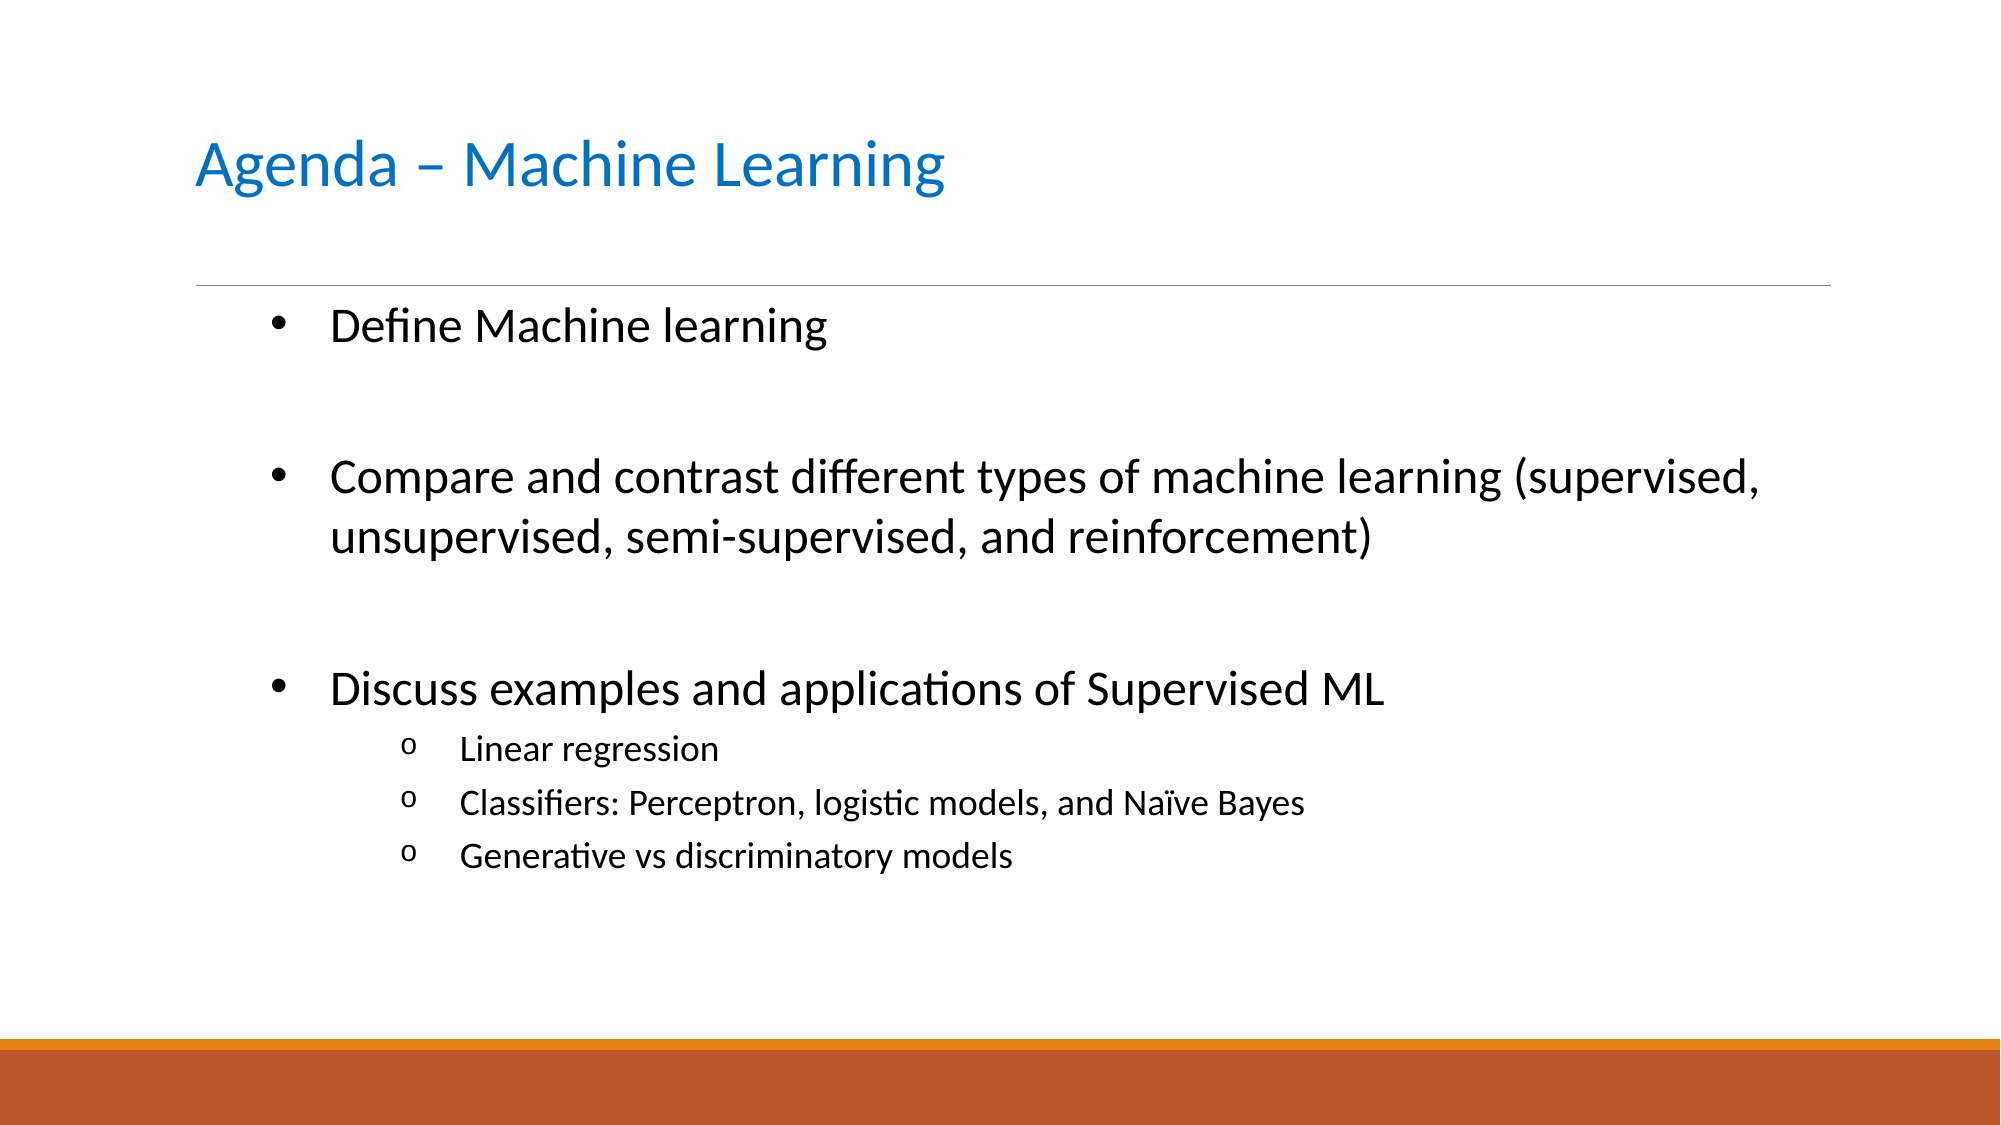

# Agenda – Machine Learning
Define Machine learning

Compare and contrast different types of machine learning (supervised, unsupervised, semi-supervised, and reinforcement)

Discuss examples and applications of Supervised ML
Linear regression
Classifiers: Perceptron, logistic models, and Naïve Bayes
Generative vs discriminatory models